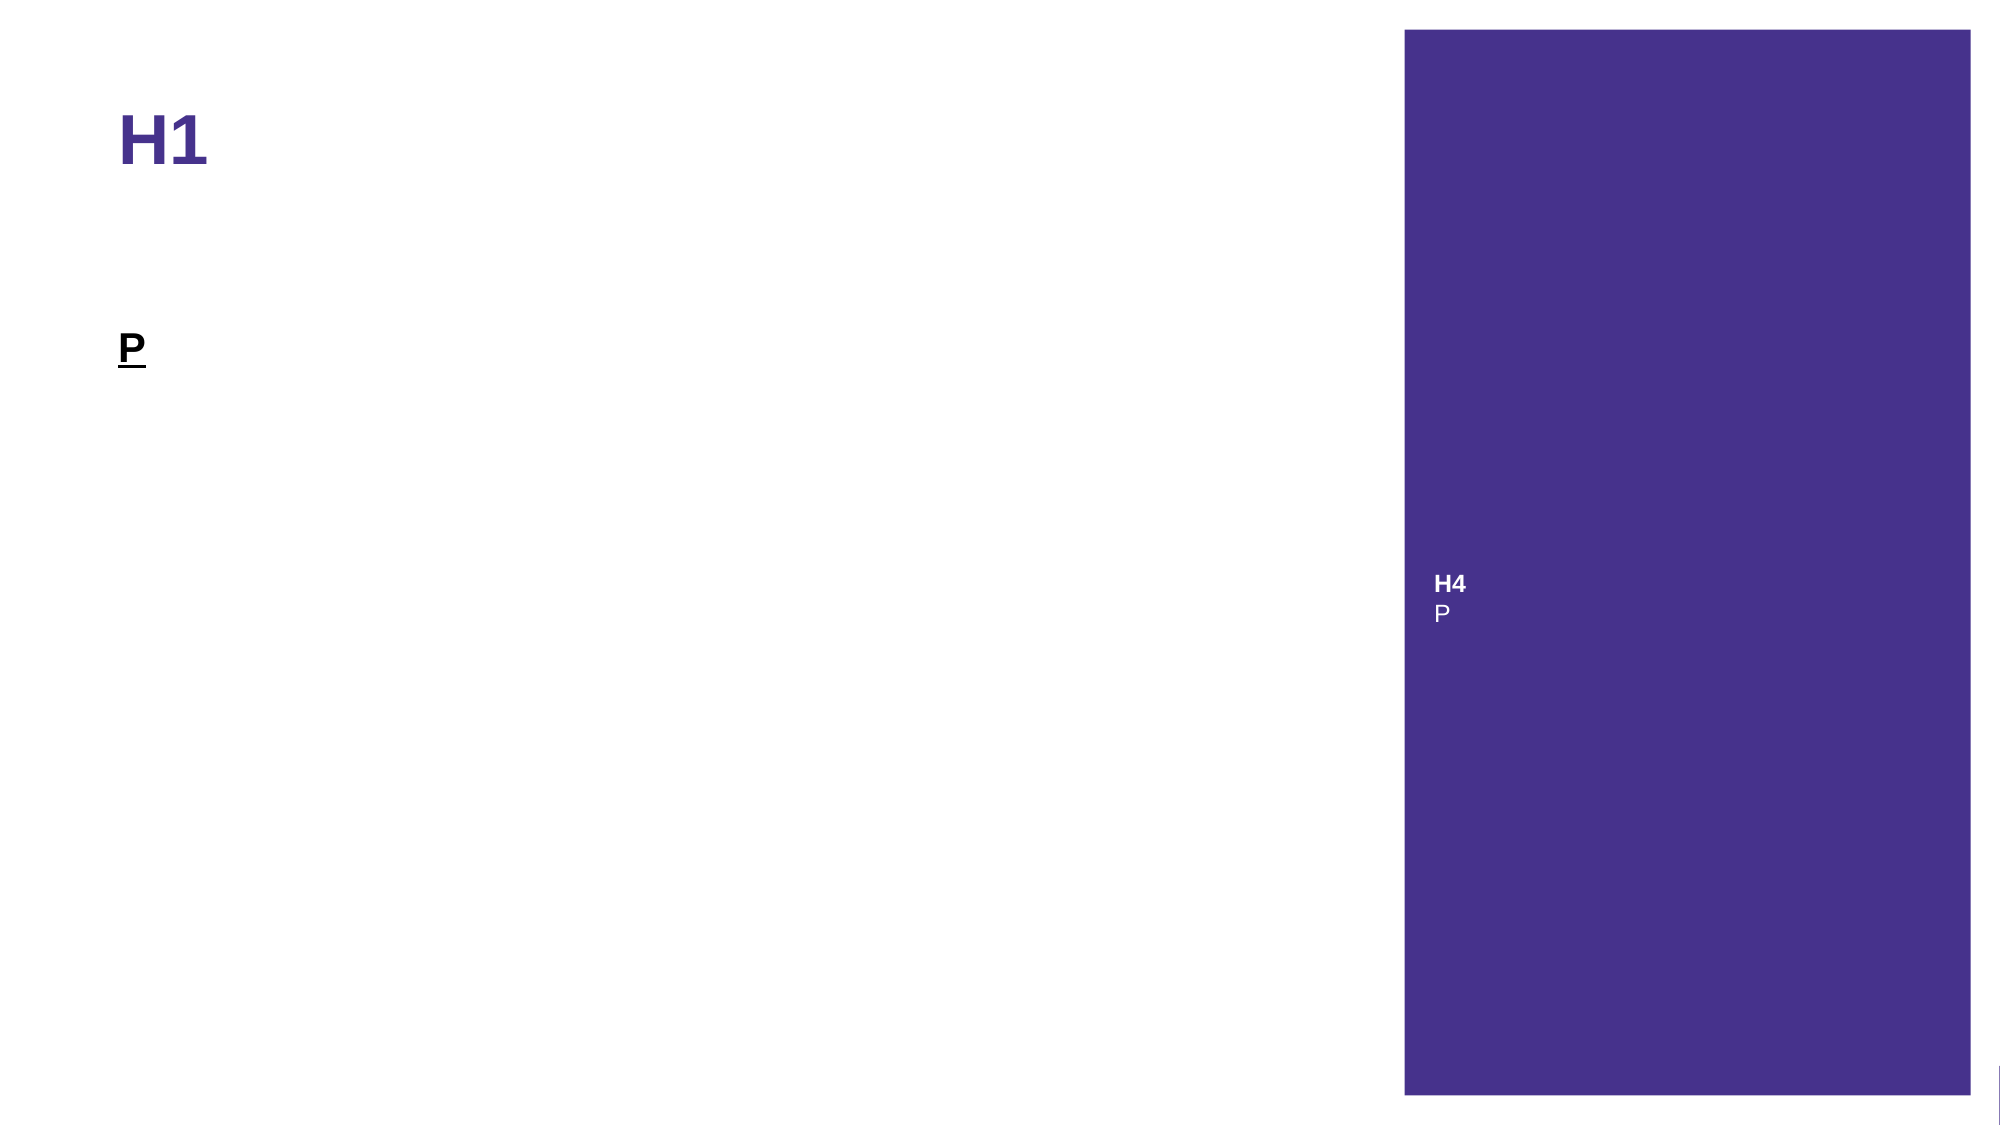

H4
P
# H1
P
- Præsentations titel
9
02.12.2021